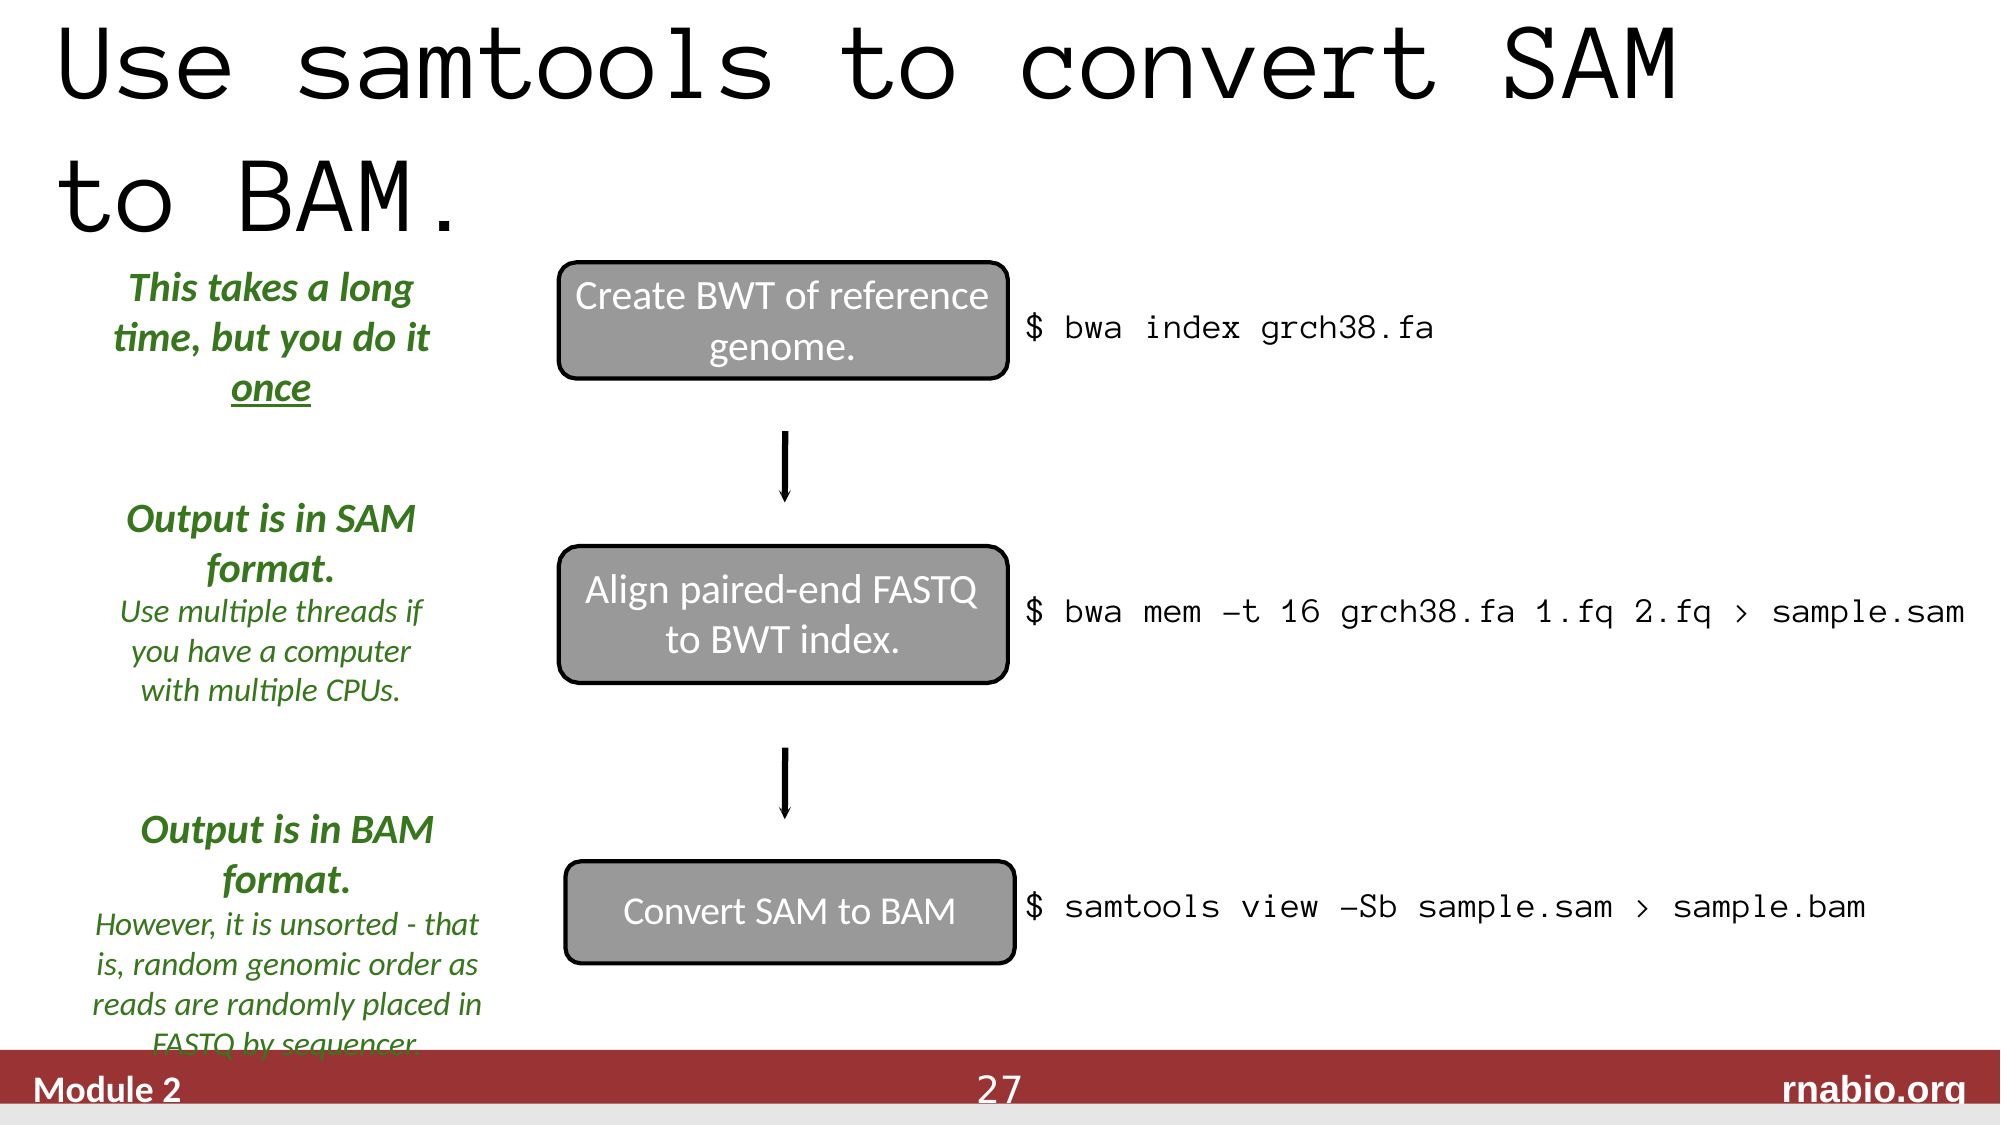

# Use samtools to convert SAM to BAM.
This takes a long time, but you do it once

Create BWT of reference genome.
$ bwa index grch38.fa

Output is in SAM format.
Use multiple threads if you have a computer with multiple CPUs.

Align paired-end FASTQ to BWT index.
$ bwa mem -t 16 grch38.fa 1.fq 2.fq > sample.sam

Output is in BAM format.
However, it is unsorted - that is, random genomic order as reads are randomly placed in FASTQ by sequencer.

$ samtools view -Sb sample.sam > sample.bam
Convert SAM to BAM